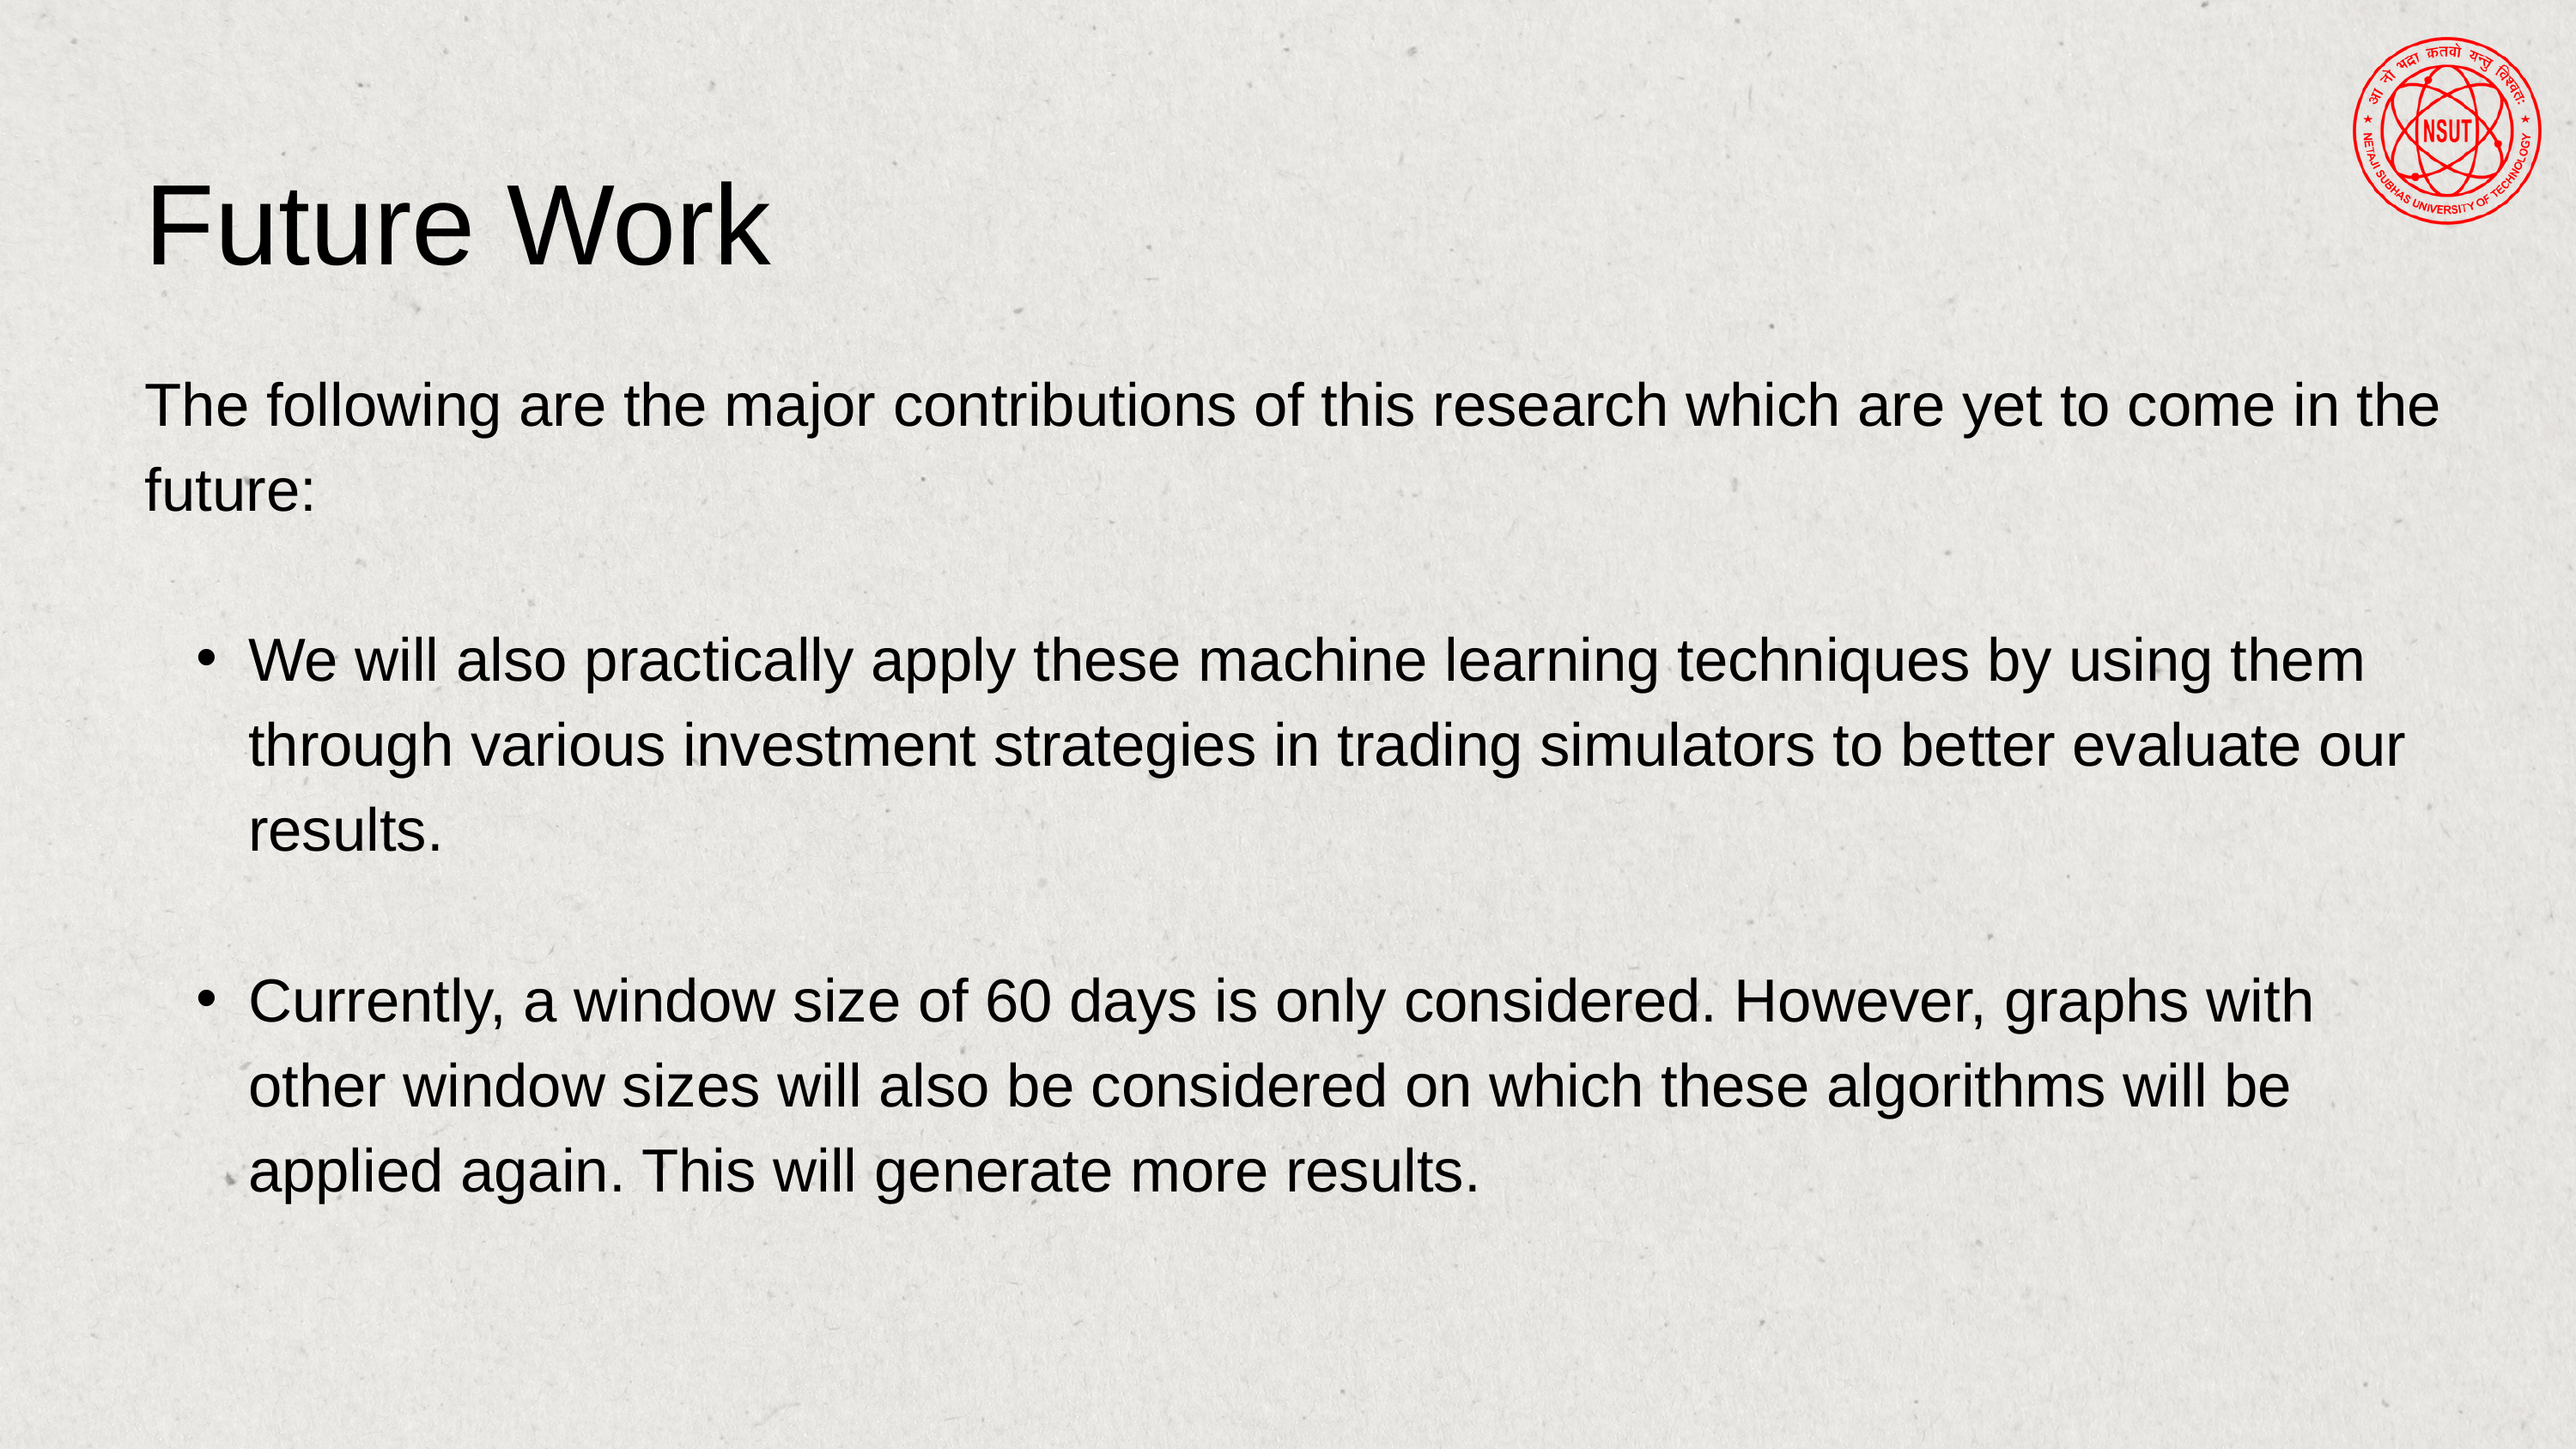

Future Work
The following are the major contributions of this research which are yet to come in the future:

We will also practically apply these machine learning techniques by using them through various investment strategies in trading simulators to better evaluate our results.

Currently, a window size of 60 days is only considered. However, graphs with other window sizes will also be considered on which these algorithms will be applied again. This will generate more results.